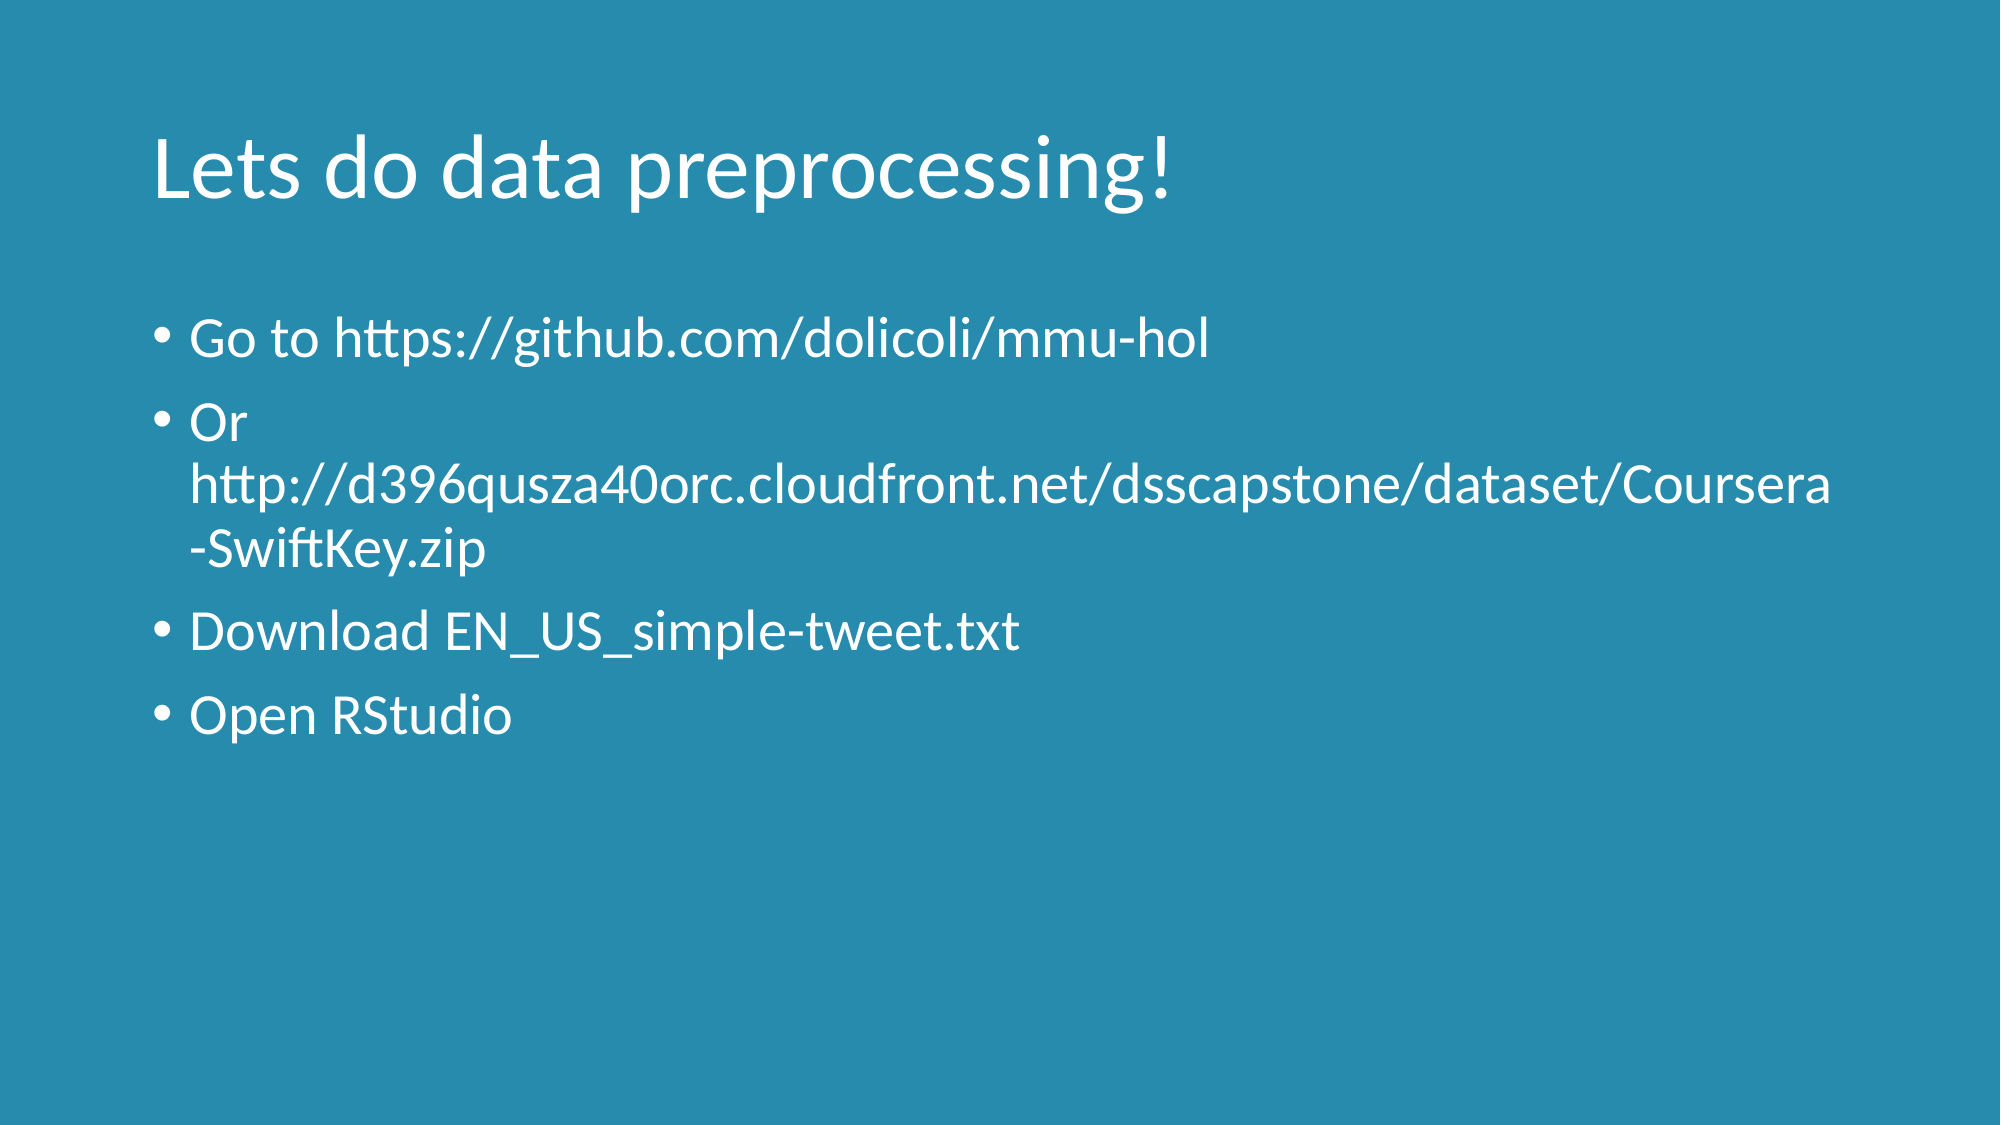

# Lets do data preprocessing!
Go to https://github.com/dolicoli/mmu-hol
Or http://d396qusza40orc.cloudfront.net/dsscapstone/dataset/Coursera-SwiftKey.zip
Download EN_US_simple-tweet.txt
Open RStudio